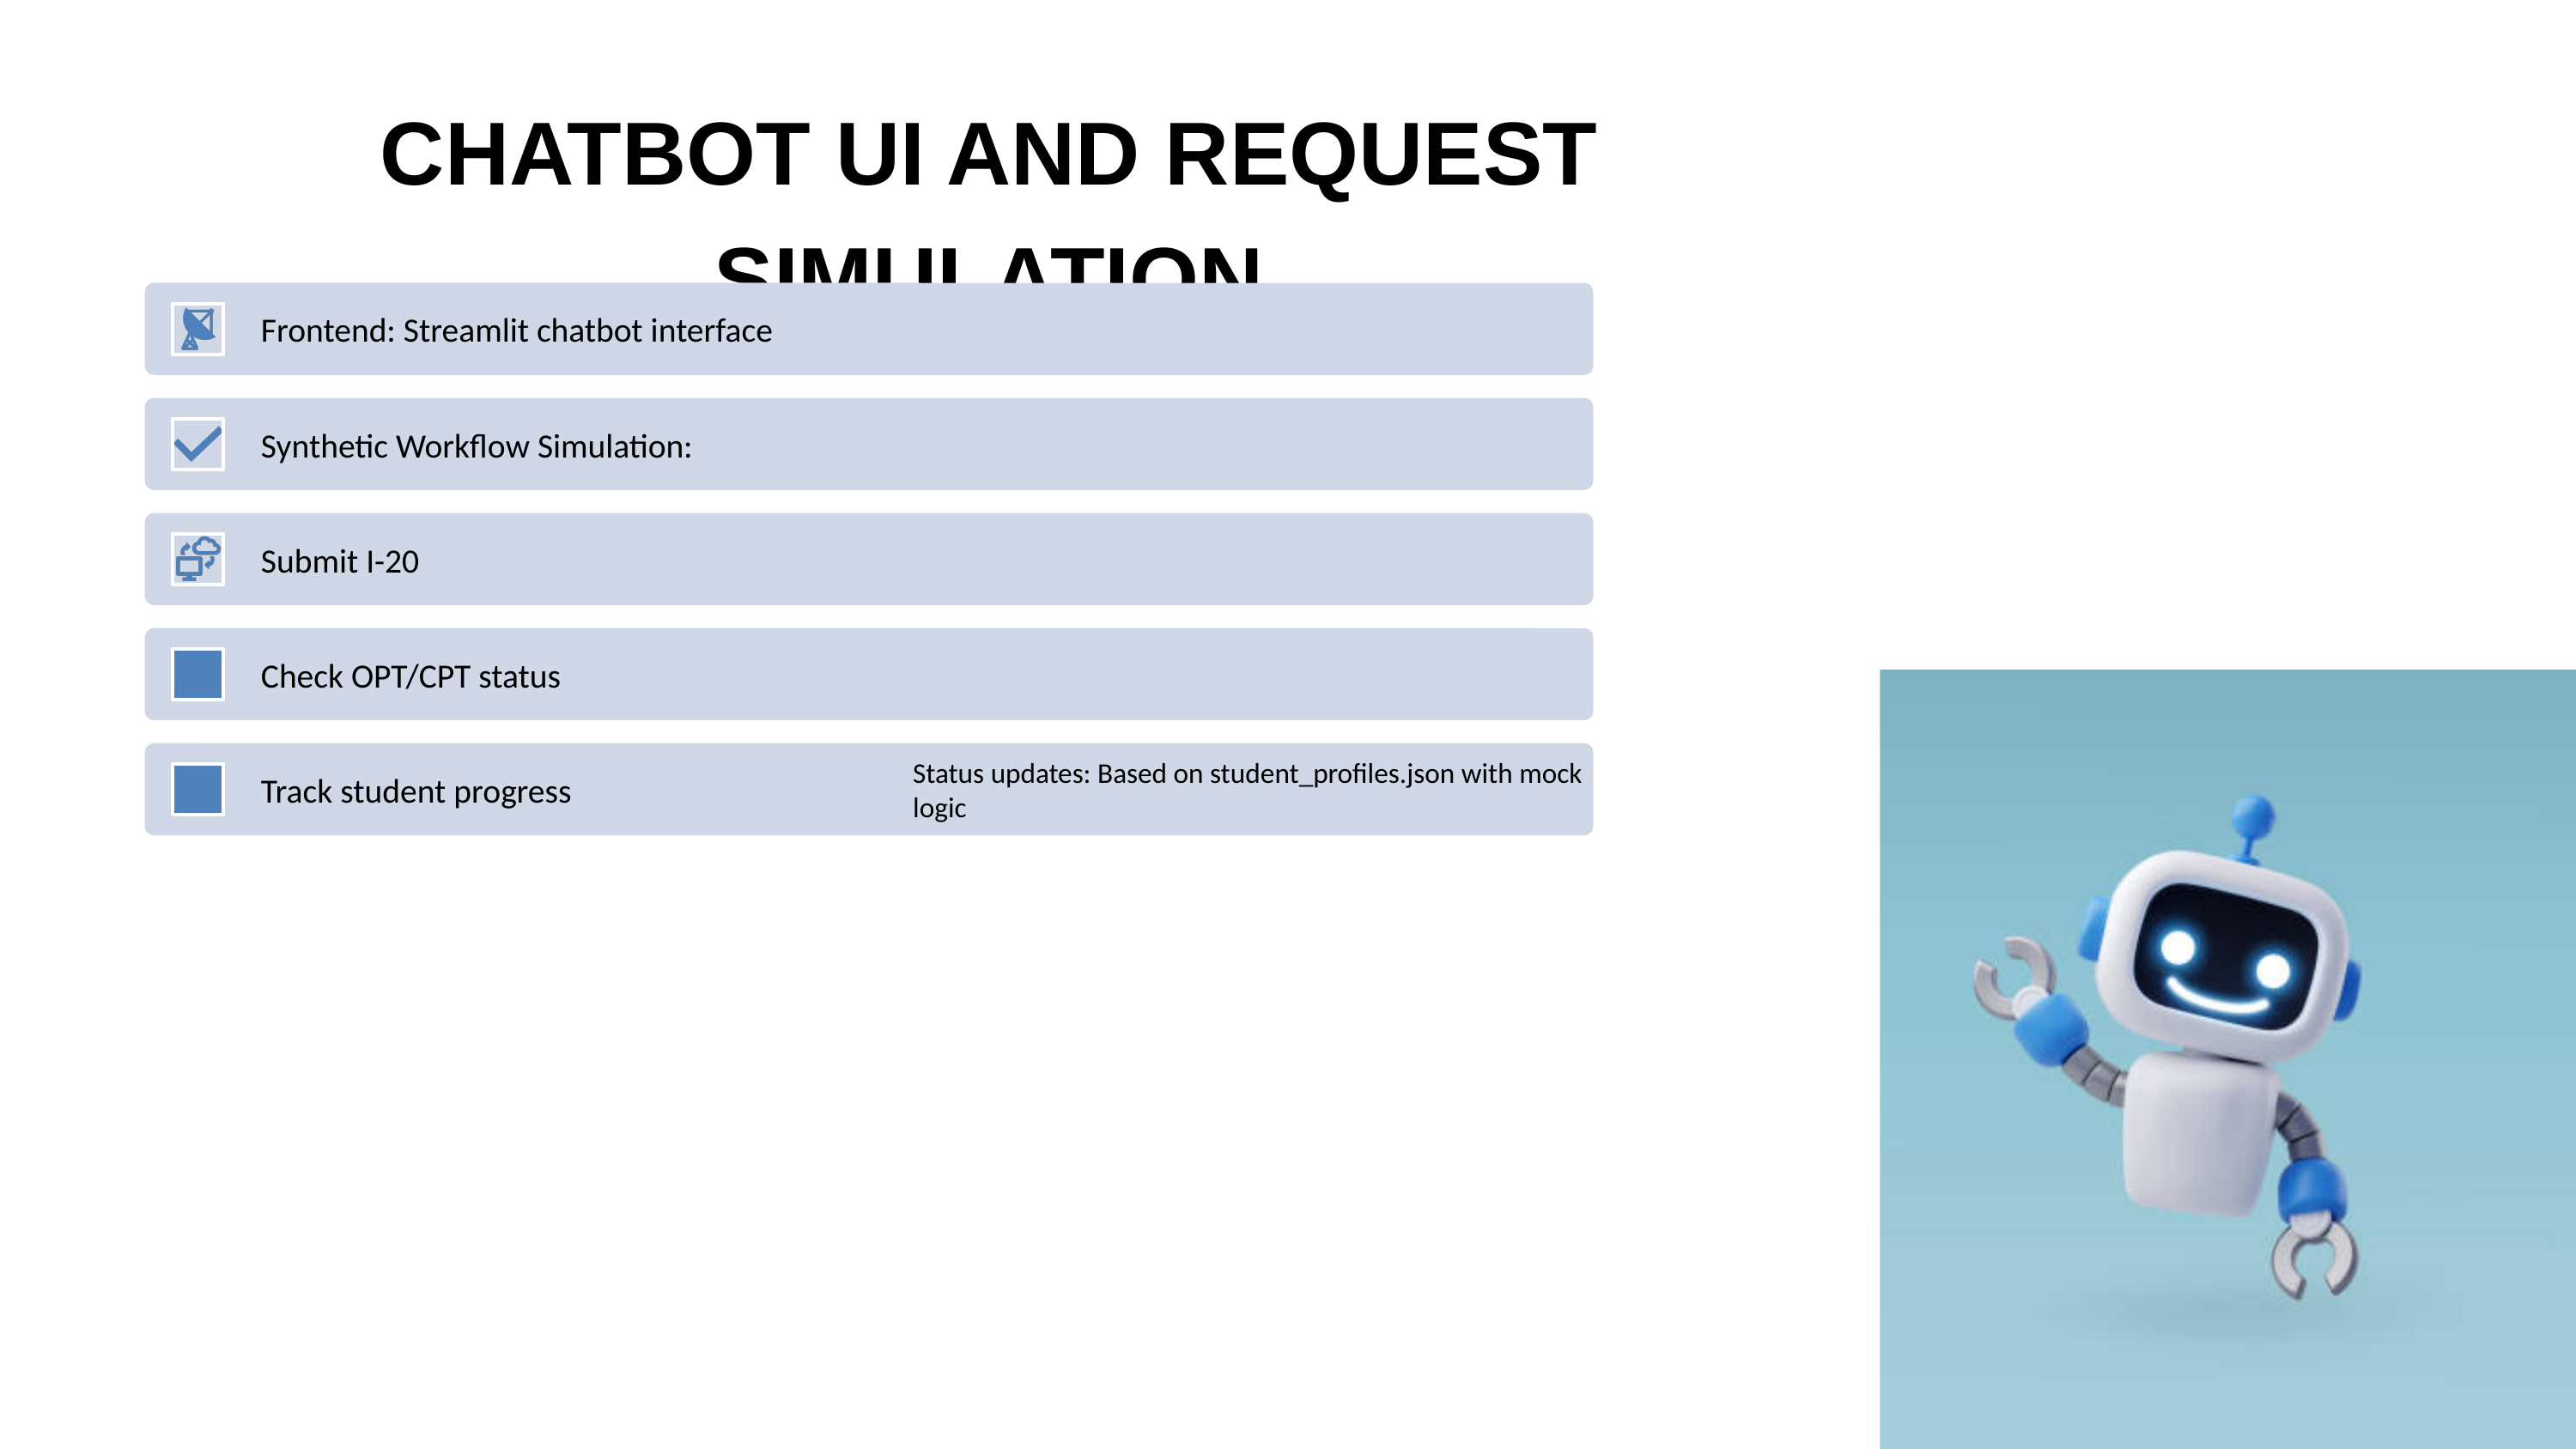

CHATBOT UI AND REQUEST SIMULATION
Frontend: Streamlit chatbot interface
Synthetic Workflow Simulation:
Submit I-20
Check OPT/CPT status
Track student progress
Status updates: Based on student_profiles.json with mock logic